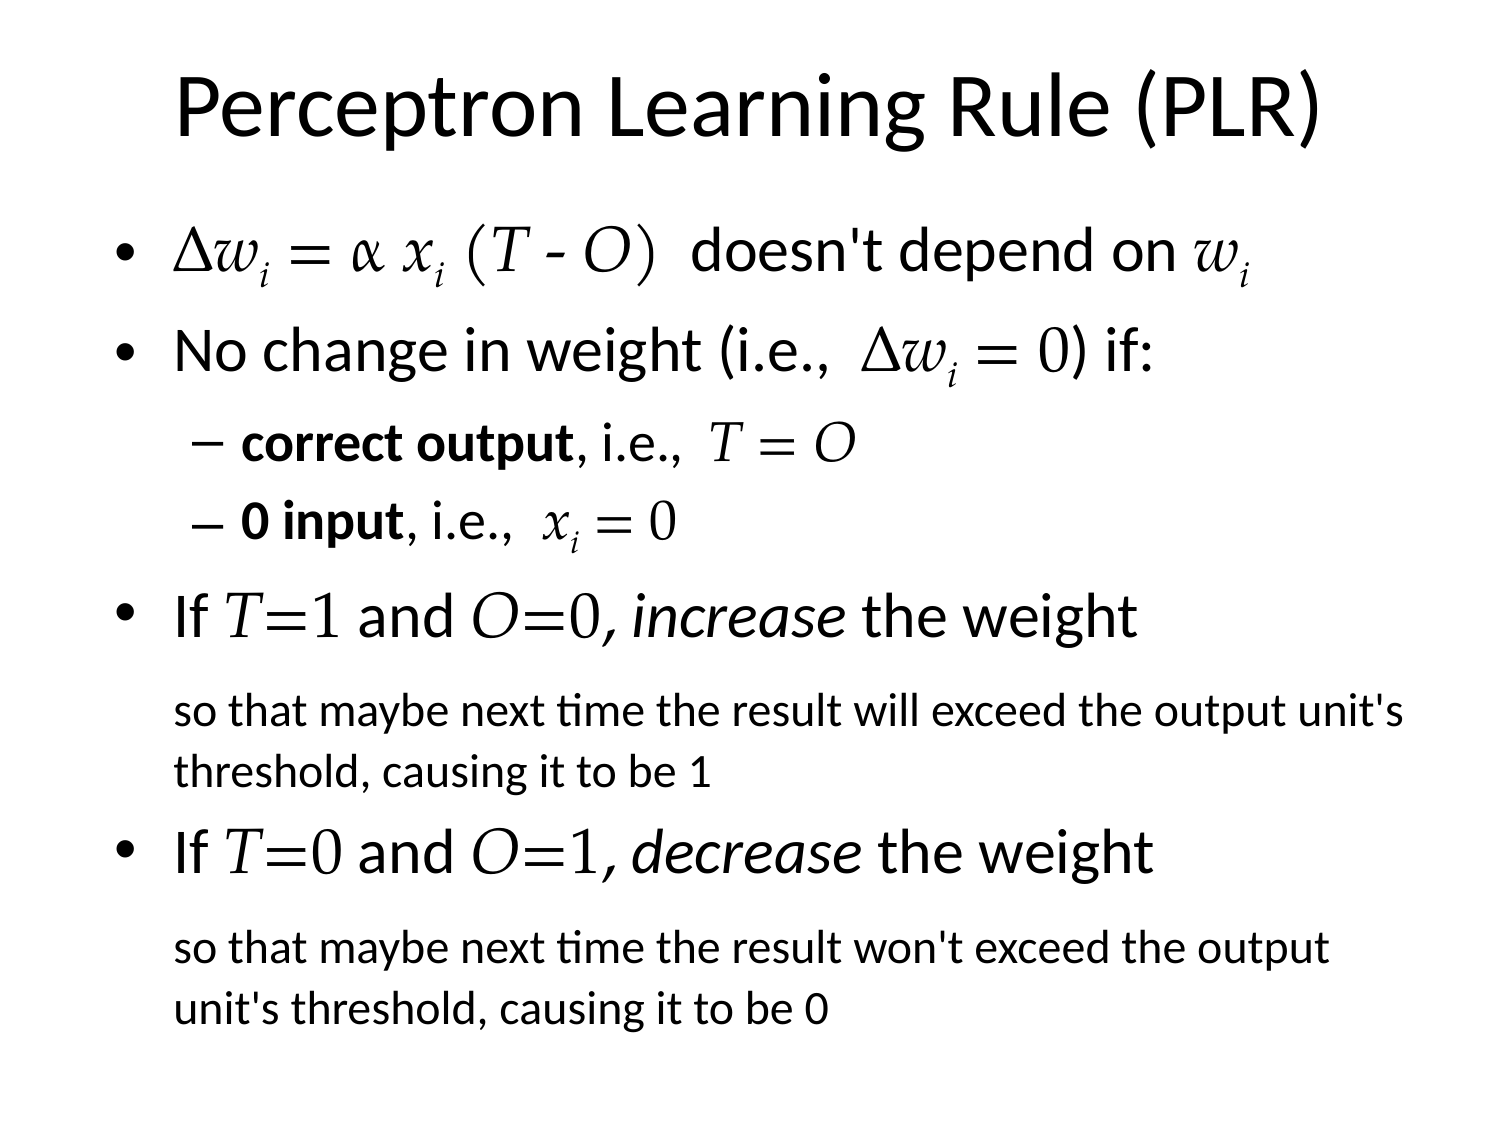

# Perceptron Learning Rule (PLR)
Δwi = α xi (T - O)  doesn't depend on wi
No change in weight (i.e.,  Δwi = 0) if:
correct output, i.e.,  T = O
0 input, i.e.,  xi = 0
If T=1 and O=0, increase the weight
	so that maybe next time the result will exceed the output unit's threshold, causing it to be 1
If T=0 and O=1, decrease the weight
	so that maybe next time the result won't exceed the output unit's threshold, causing it to be 0